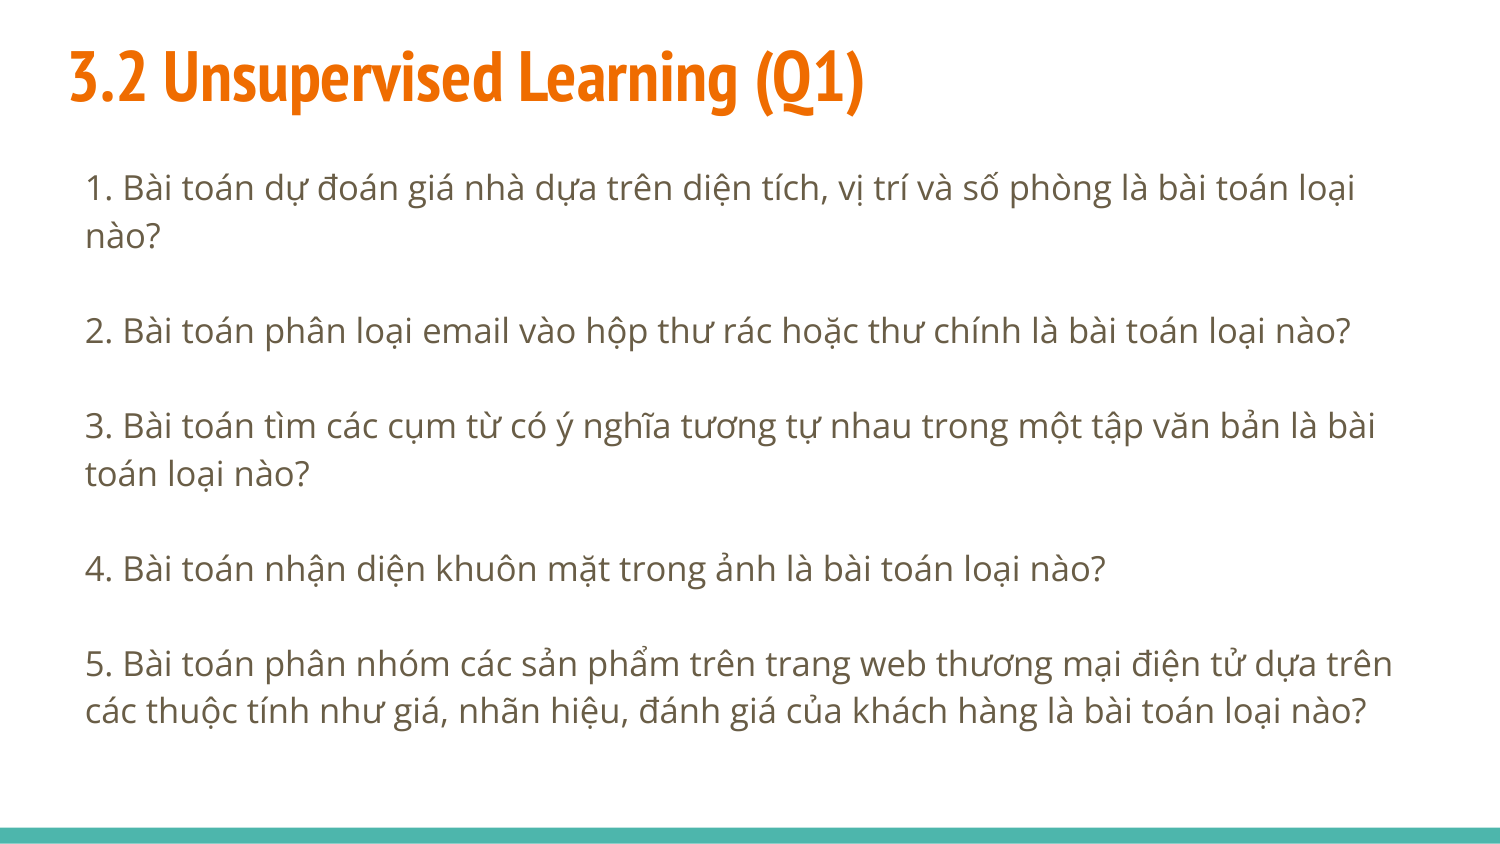

# 3.2 Unsupervised Learning (Q1)
1. Bài toán dự đoán giá nhà dựa trên diện tích, vị trí và số phòng là bài toán loại nào?

2. Bài toán phân loại email vào hộp thư rác hoặc thư chính là bài toán loại nào?

3. Bài toán tìm các cụm từ có ý nghĩa tương tự nhau trong một tập văn bản là bài toán loại nào?

4. Bài toán nhận diện khuôn mặt trong ảnh là bài toán loại nào?

5. Bài toán phân nhóm các sản phẩm trên trang web thương mại điện tử dựa trên các thuộc tính như giá, nhãn hiệu, đánh giá của khách hàng là bài toán loại nào?